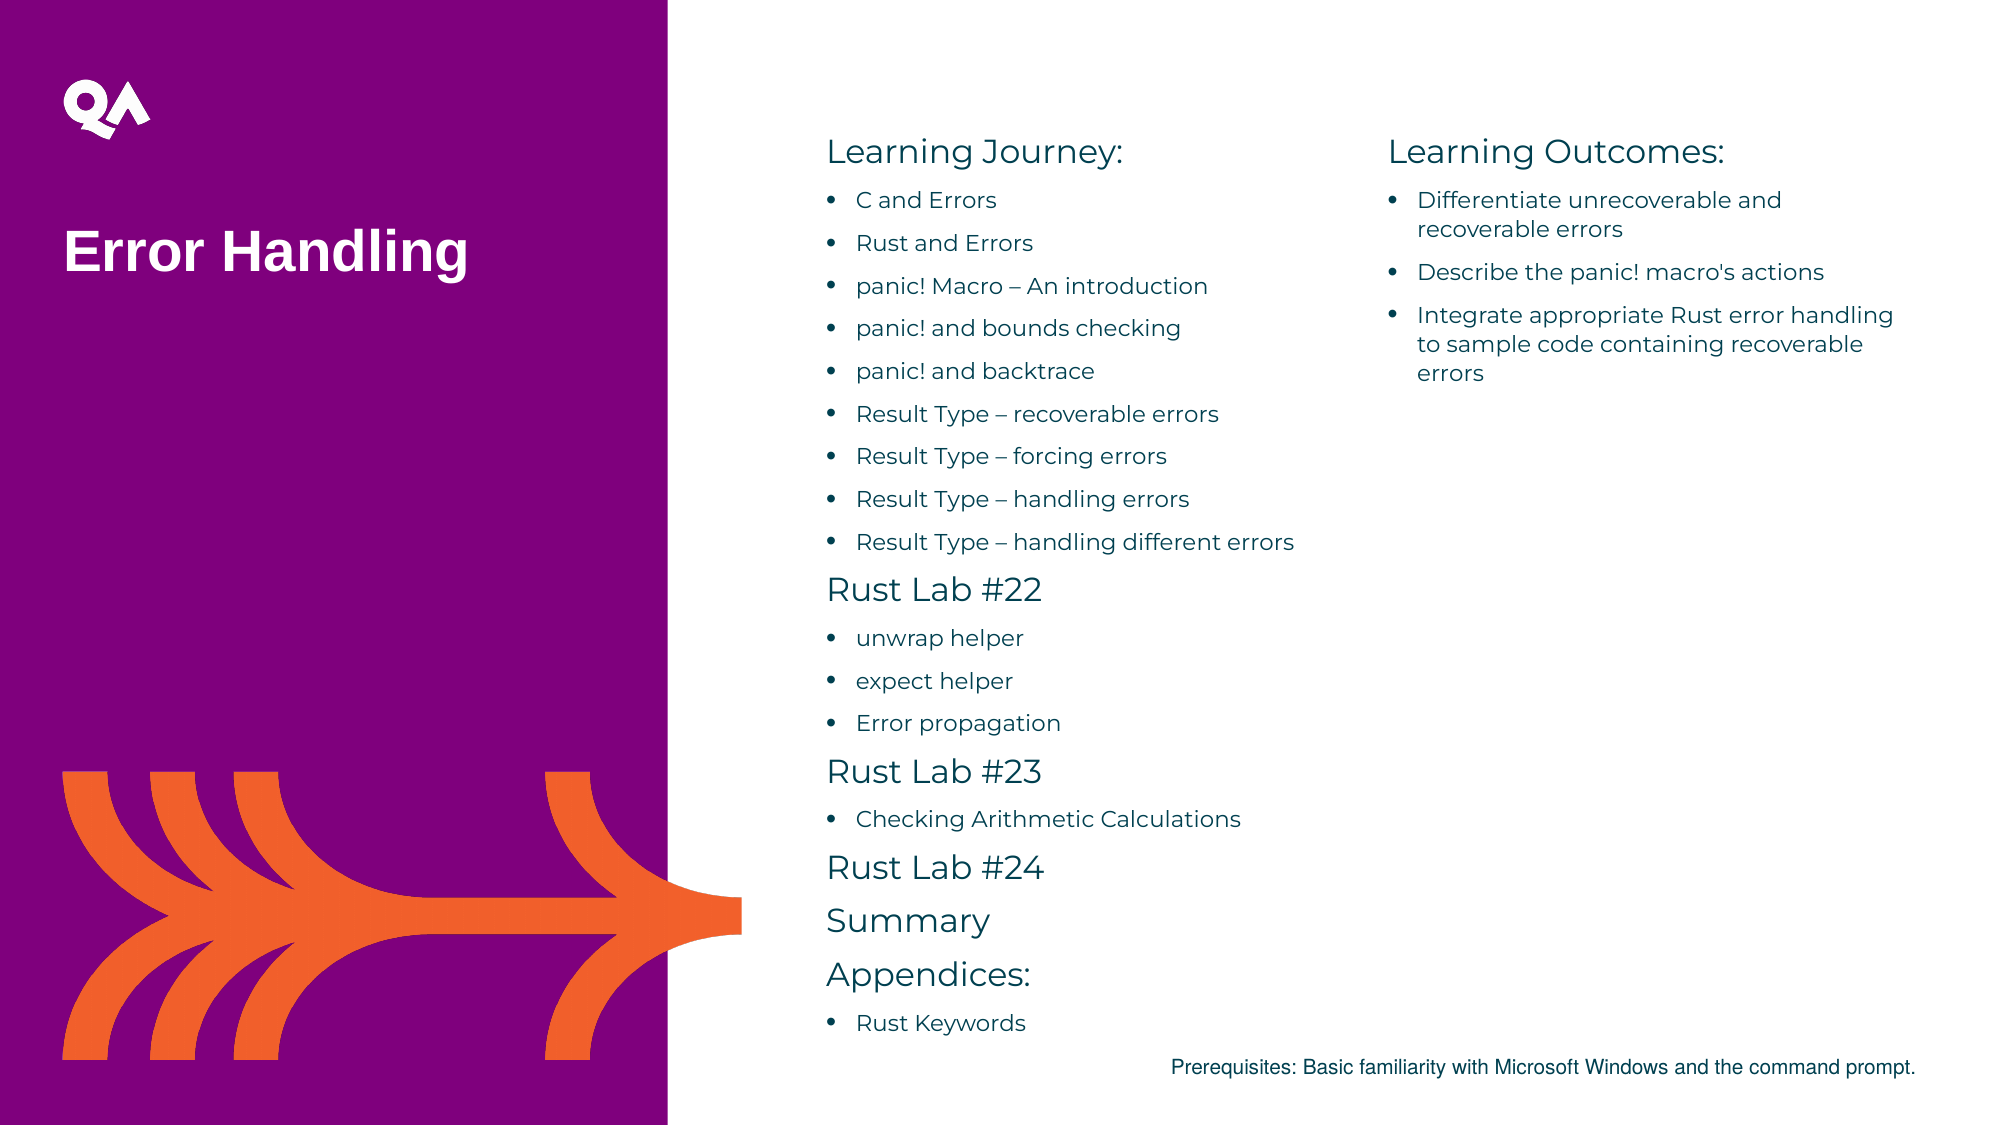

Learning Journey:
C and Errors
Rust and Errors
panic! Macro – An introduction
panic! and bounds checking
panic! and backtrace
Result Type – recoverable errors
Result Type – forcing errors
Result Type – handling errors
Result Type – handling different errors
Rust Lab #22
unwrap helper
expect helper
Error propagation
Rust Lab #23
Checking Arithmetic Calculations
Rust Lab #24
Summary
Appendices:
Rust Keywords
Learning Outcomes:
Differentiate unrecoverable and recoverable errors
Describe the panic! macro's actions
Integrate appropriate Rust error handling to sample code containing recoverable errors

Error Handling
Prerequisites: Basic familiarity with Microsoft Windows and the command prompt.